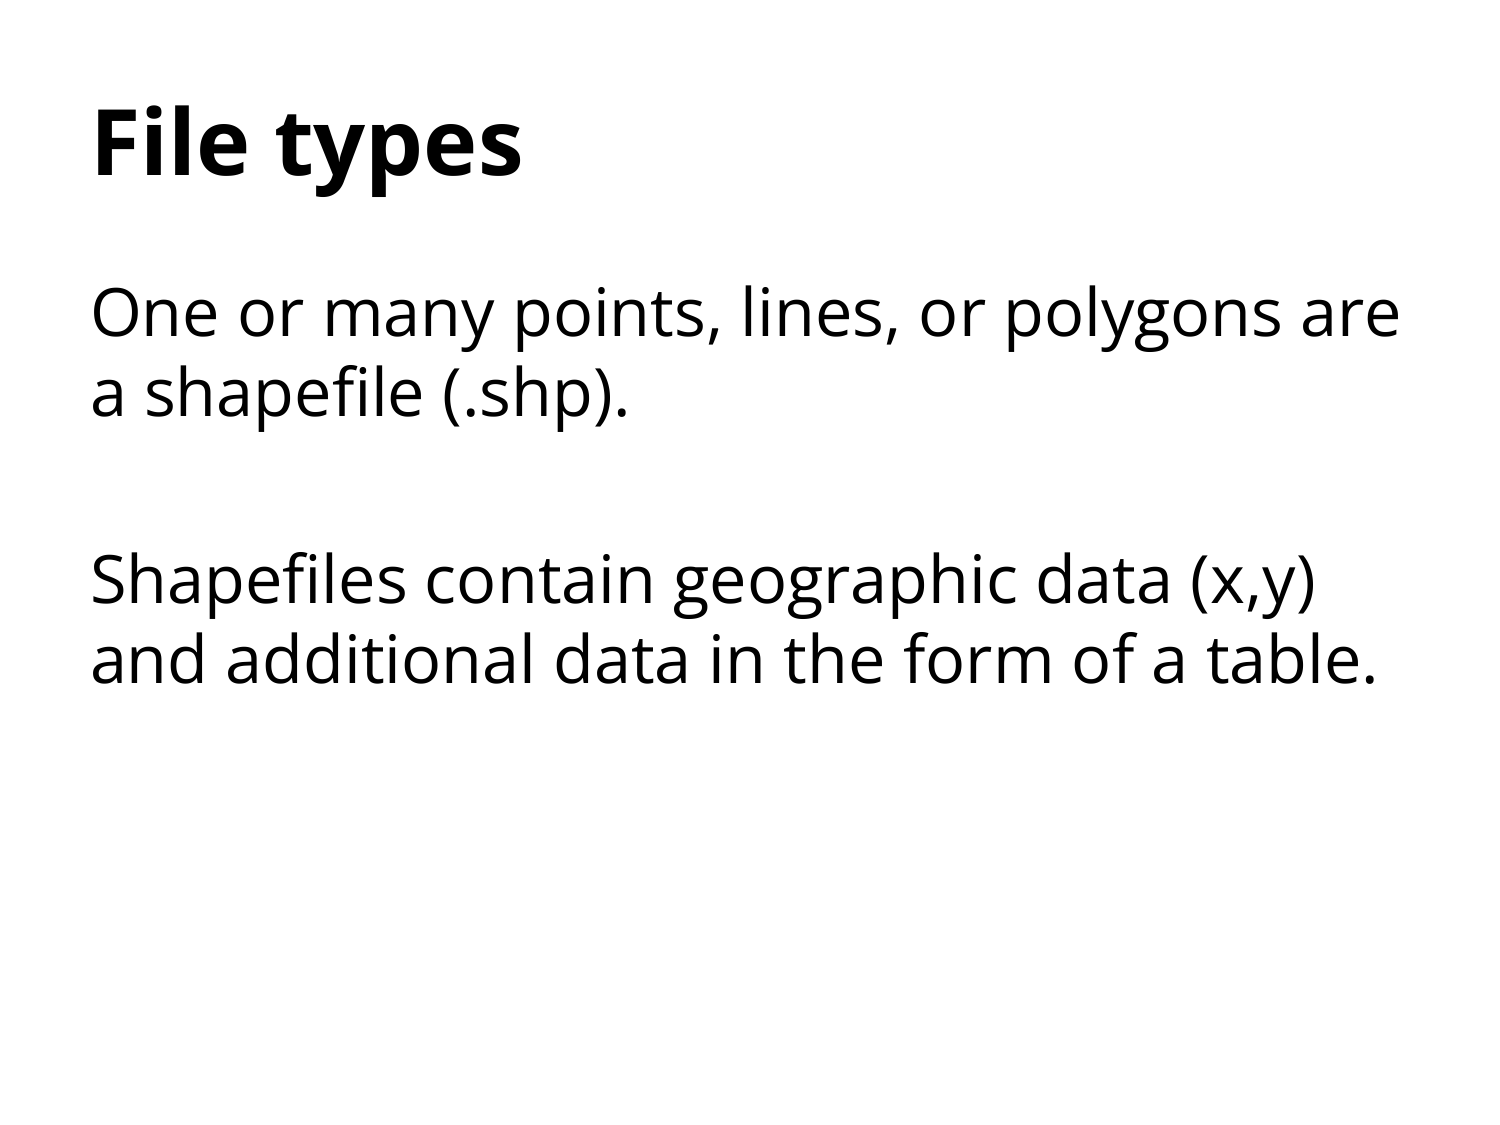

# File types
One or many points, lines, or polygons are a shapefile (.shp).

Shapefiles contain geographic data (x,y) and additional data in the form of a table.